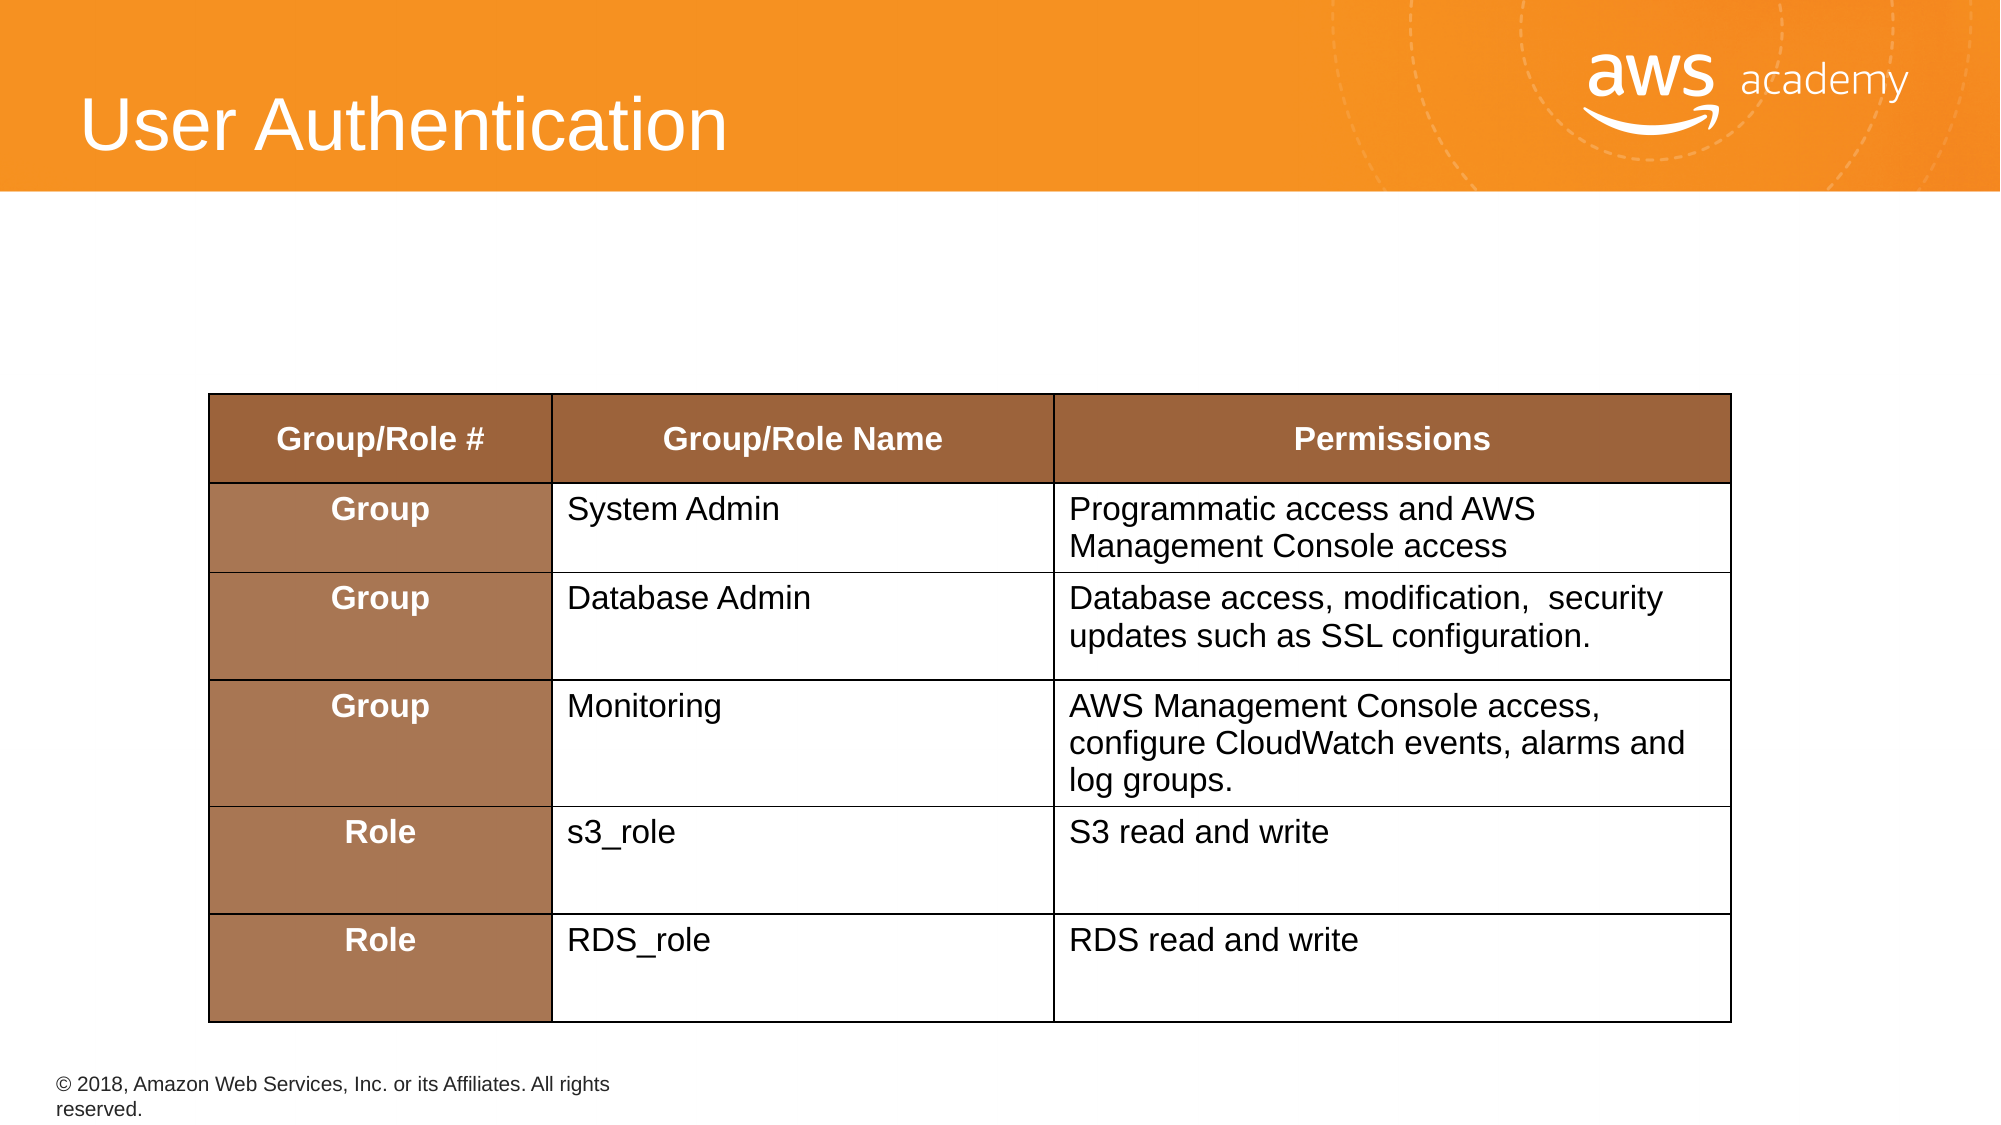

User Authentication
| Group/Role # | Group/Role Name | Permissions |
| --- | --- | --- |
| Group | System Admin | Programmatic access and AWS Management Console access |
| Group | Database Admin | Database access, modification, security updates such as SSL configuration. |
| Group | Monitoring | AWS Management Console access, configure CloudWatch events, alarms and log groups. |
| Role | s3\_role | S3 read and write |
| Role | RDS\_role | RDS read and write |